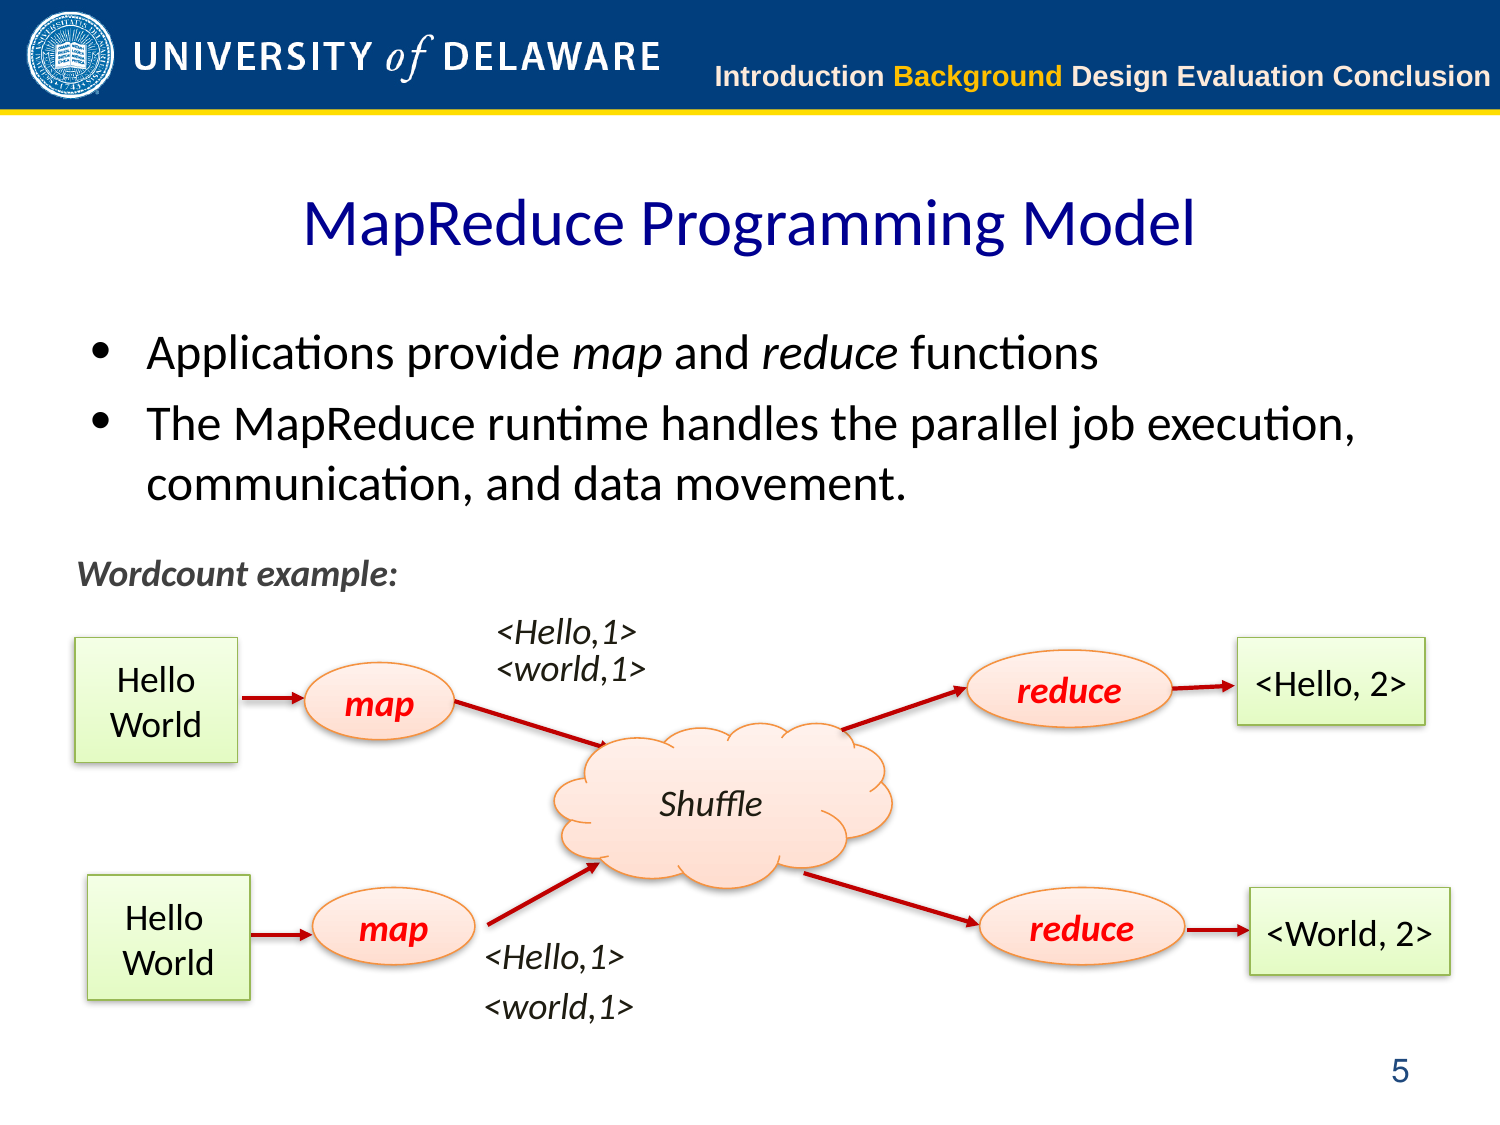

Introduction Background Design Evaluation Conclusion
# MapReduce Programming Model
Applications provide map and reduce functions
The MapReduce runtime handles the parallel job execution, communication, and data movement.

Wordcount example:
<Hello,1>
<world,1>
Hello
World
<Hello, 2>
reduce
map
Shuffle
Hello
World
map
reduce
<World, 2>
<Hello,1>
<world,1>
5